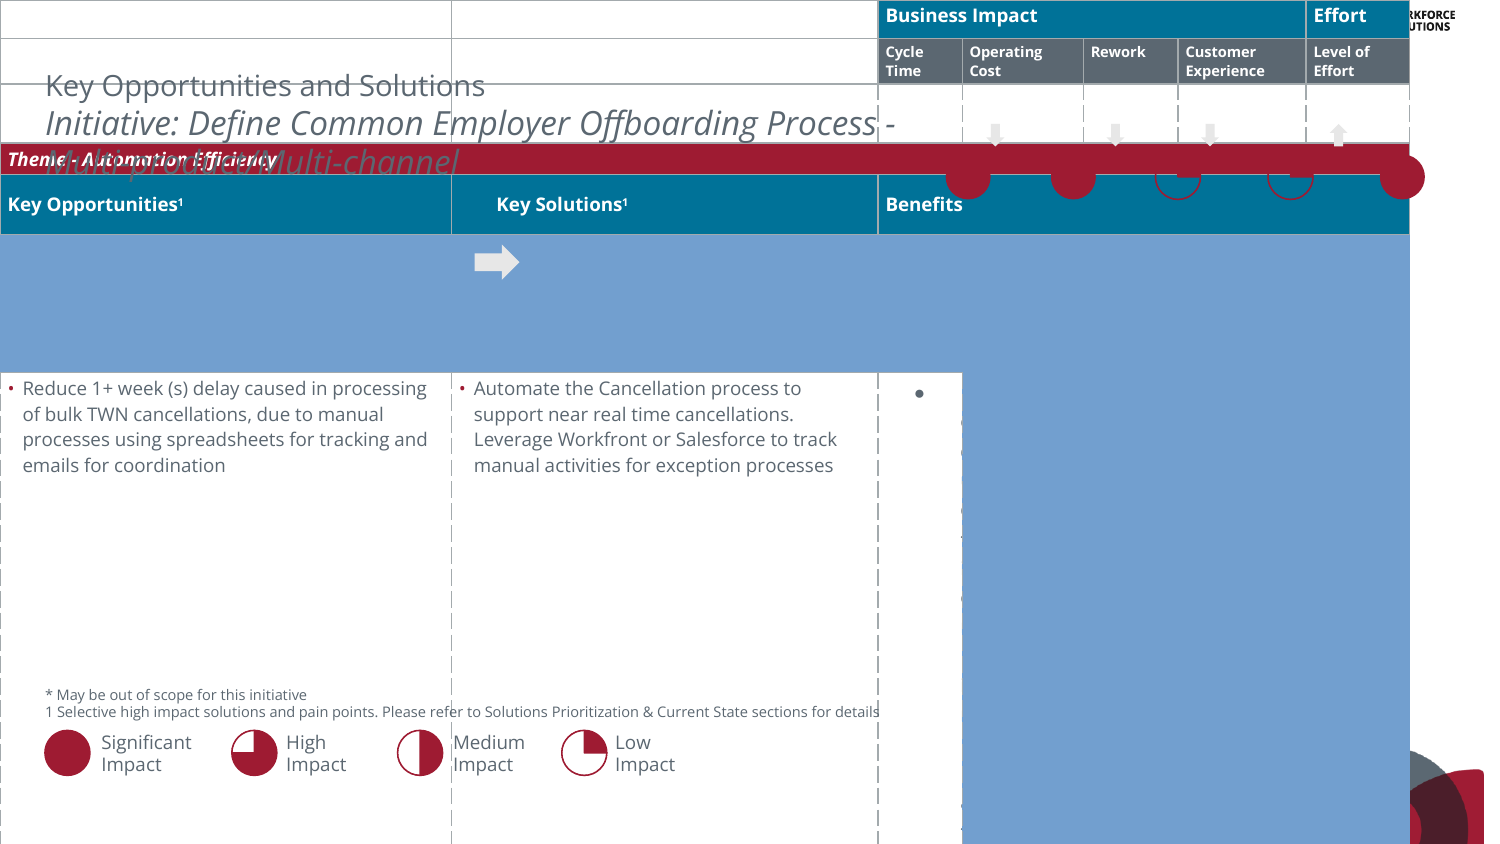

|  |  | Business Impact |  |  |  | Effort |
| --- | --- | --- | --- | --- | --- | --- |
|  |  | Cycle Time | Operating Cost | Rework | Customer Experience | Level of Effort |
|  |  |  |  |  |  |  |
| Theme - Automation Efficiency |  |  |  |  |  |  |
| Key Opportunities1 | Key Solutions1 | Benefits |  |  |  |  |
|  |  |  |  |  |  |  |
|  |  |  |  |  |  |  |
| Reduce 1+ week (s) delay caused in processing of bulk TWN cancellations, due to manual processes using spreadsheets for tracking and emails for coordination | Automate the Cancellation process to support near real time cancellations. Leverage Workfront or Salesforce to track manual activities for exception processes | Reduction in Data Leak Risk Reduction in Operating Cost Reduction in Cycle Time Initiative will enable: Address areas of potential sensitive data leaks Minimize focus cancellation process to allow for focus more on customer retention activities Replace legacy scripts with modern technology |  |  |  |  |
| Reduce 1+ month delay caused in identifying Employers to initiate “Cancellation Save” procedures, caused by manual, repetitive low value-add monthly activities of collating cancellation requests | Provide near real time notification to “Customer Relationship Managers” for Employers who meet the criteria of “Cancellation Save” procedures. Track the activity in Workfront or Salesforce |  |  |  |  |  |
| Reduce the probability of the potential data leak risk in I9 cancellation processes due to manual handling of Employee data extracts requested by Employers | For I9 Cloud product, automate extraction and sending of Employee data requested by Employer during Cancellation\* |  |  |  |  |  |
# Key Opportunities and Solutions
Initiative: Define Common Employer Offboarding Process - Multi-product/Multi-channel

* May be out of scope for this initiative

1 Selective high impact solutions and pain points. Please refer to Solutions Prioritization & Current State sections for details

Significant
Impact
High
Impact
Medium
Impact
Low
Impact